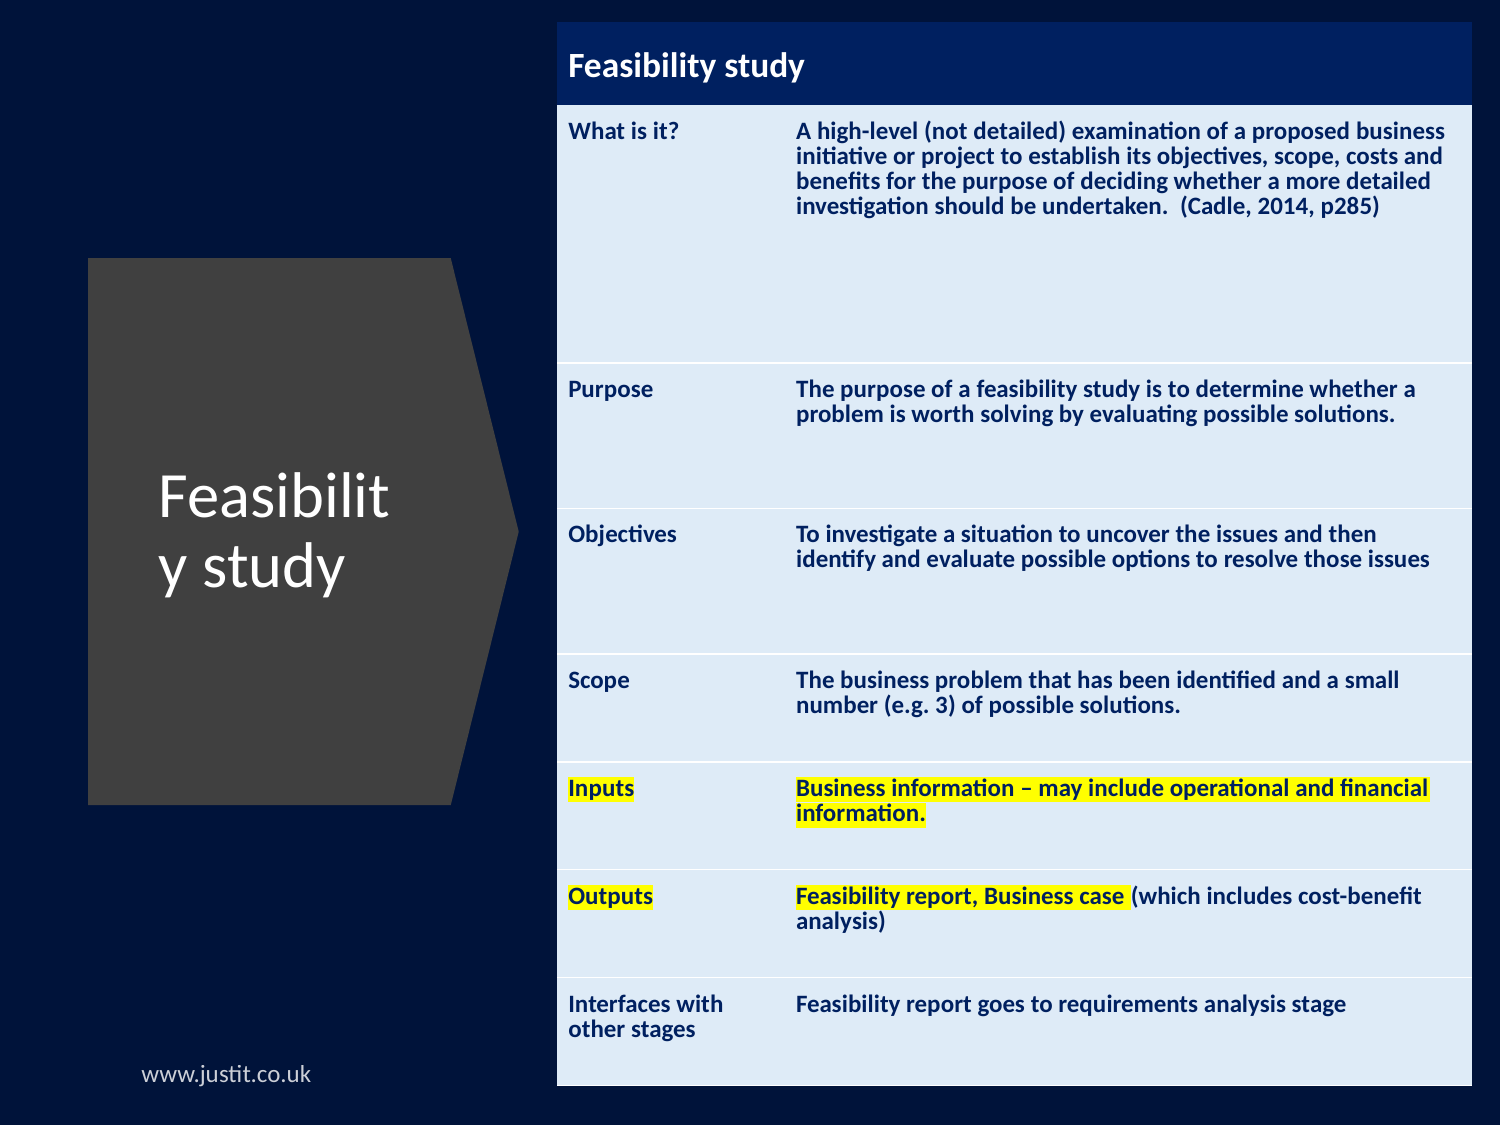

| Feasibility study |  |
| --- | --- |
| What is it? | A high-level (not detailed) examination of a proposed business initiative or project to establish its objectives, scope, costs and benefits for the purpose of deciding whether a more detailed investigation should be undertaken. (Cadle, 2014, p285) |
| Purpose | The purpose of a feasibility study is to determine whether a problem is worth solving by evaluating possible solutions. |
| Objectives | To investigate a situation to uncover the issues and then identify and evaluate possible options to resolve those issues |
| Scope | The business problem that has been identified and a small number (e.g. 3) of possible solutions. |
| Inputs | Business information – may include operational and financial information. |
| Outputs | Feasibility report, Business case (which includes cost-benefit analysis) |
| Interfaces with other stages | Feasibility report goes to requirements analysis stage |

# Feasibility study
www.justit.co.uk